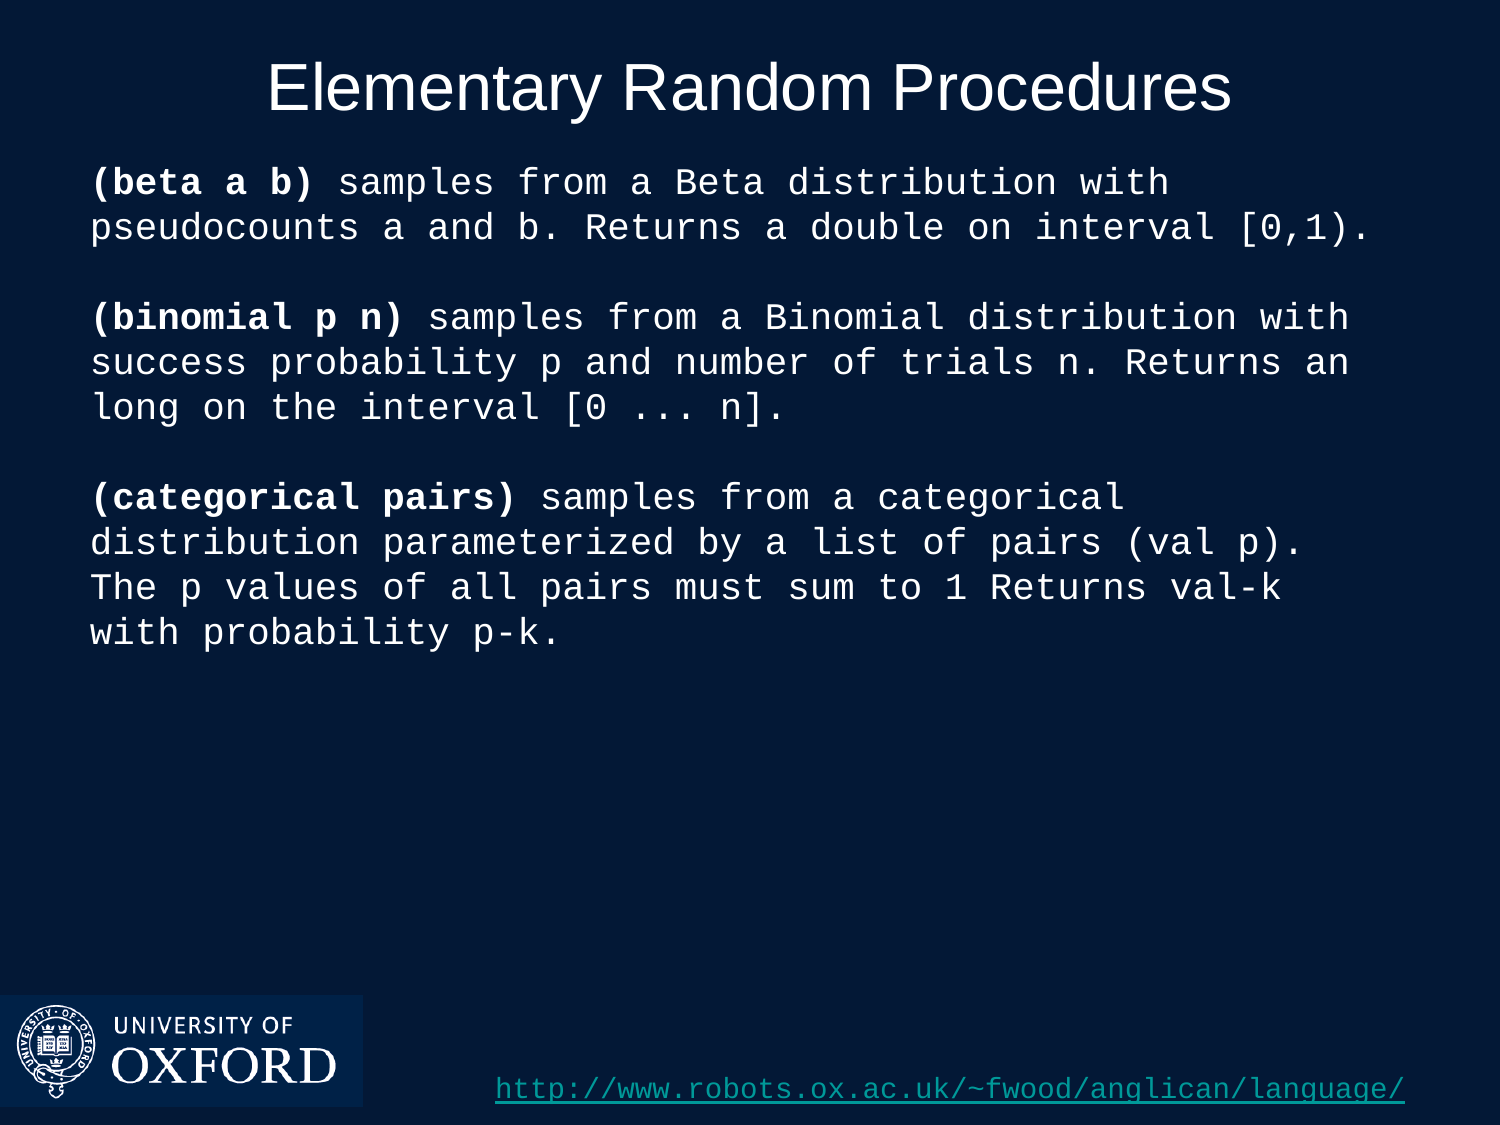

# Elementary Random Procedures
(beta a b) samples from a Beta distribution with pseudocounts a and b. Returns a double on interval [0,1).

(binomial p n) samples from a Binomial distribution with success probability p and number of trials n. Returns an long on the interval [0 ... n].

(categorical pairs) samples from a categorical distribution parameterized by a list of pairs (val p). The p values of all pairs must sum to 1 Returns val-k with probability p-k.

http://www.robots.ox.ac.uk/~fwood/anglican/language/